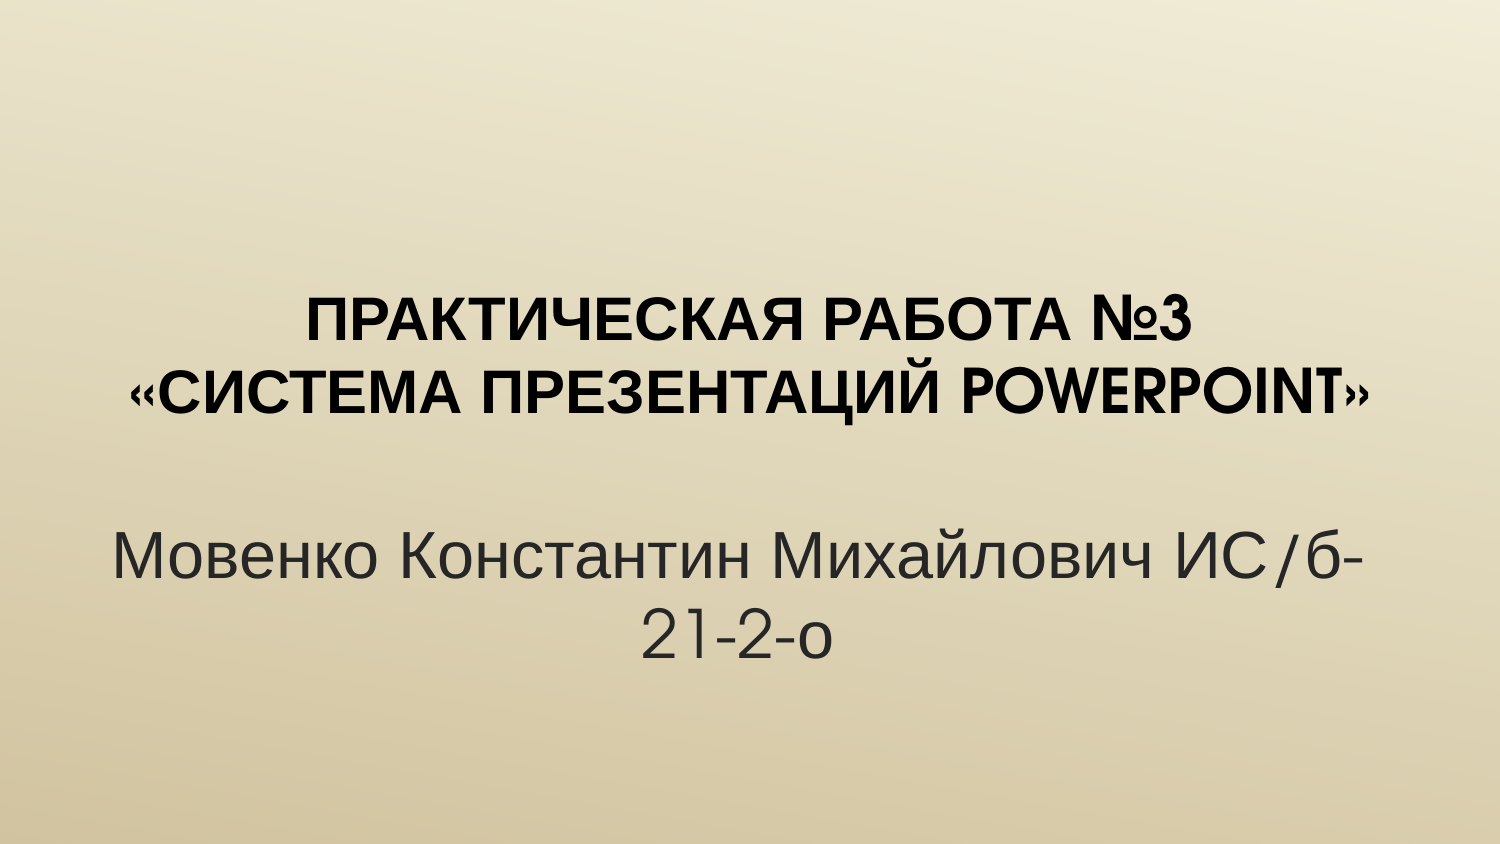

# ПРАКТИЧЕСКАЯ РАБОТА №3 «СИСТЕМА ПРЕЗЕНТАЦИЙ POWERPOINT»
Мовенко Константин Михайлович ИС/б-21-2-о